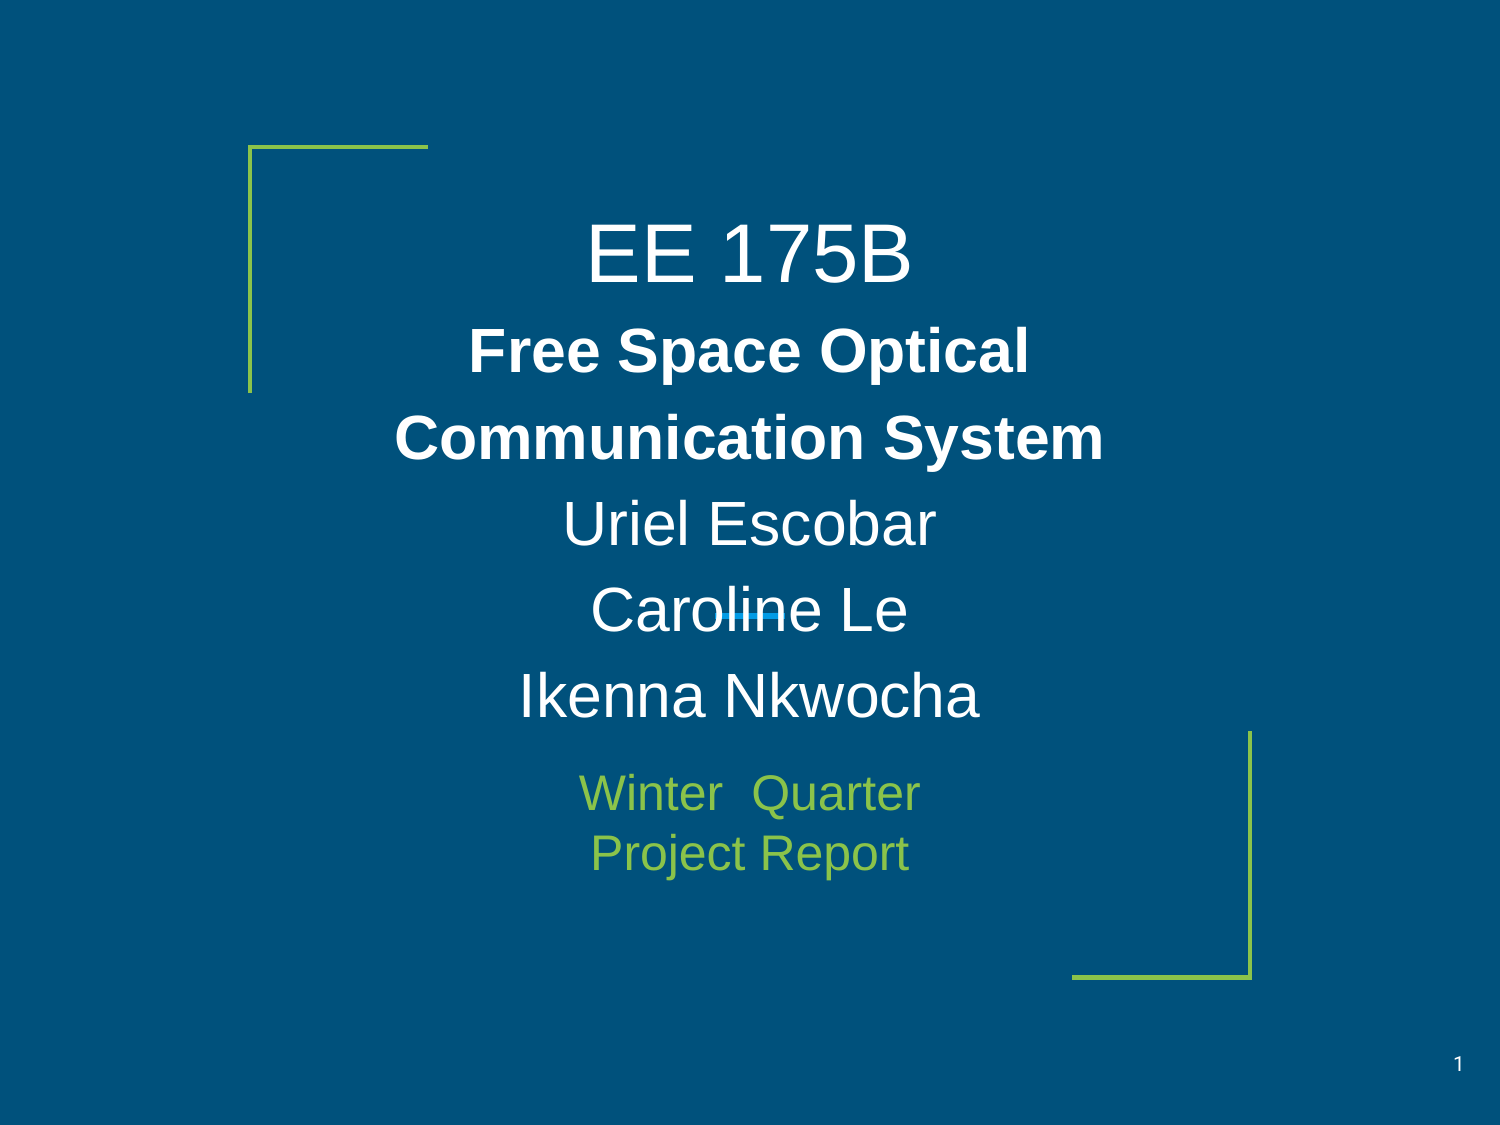

# EE 175B
Free Space Optical
Communication System
Uriel Escobar
Caroline Le
Ikenna Nkwocha
Winter  Quarter
Project Report
1